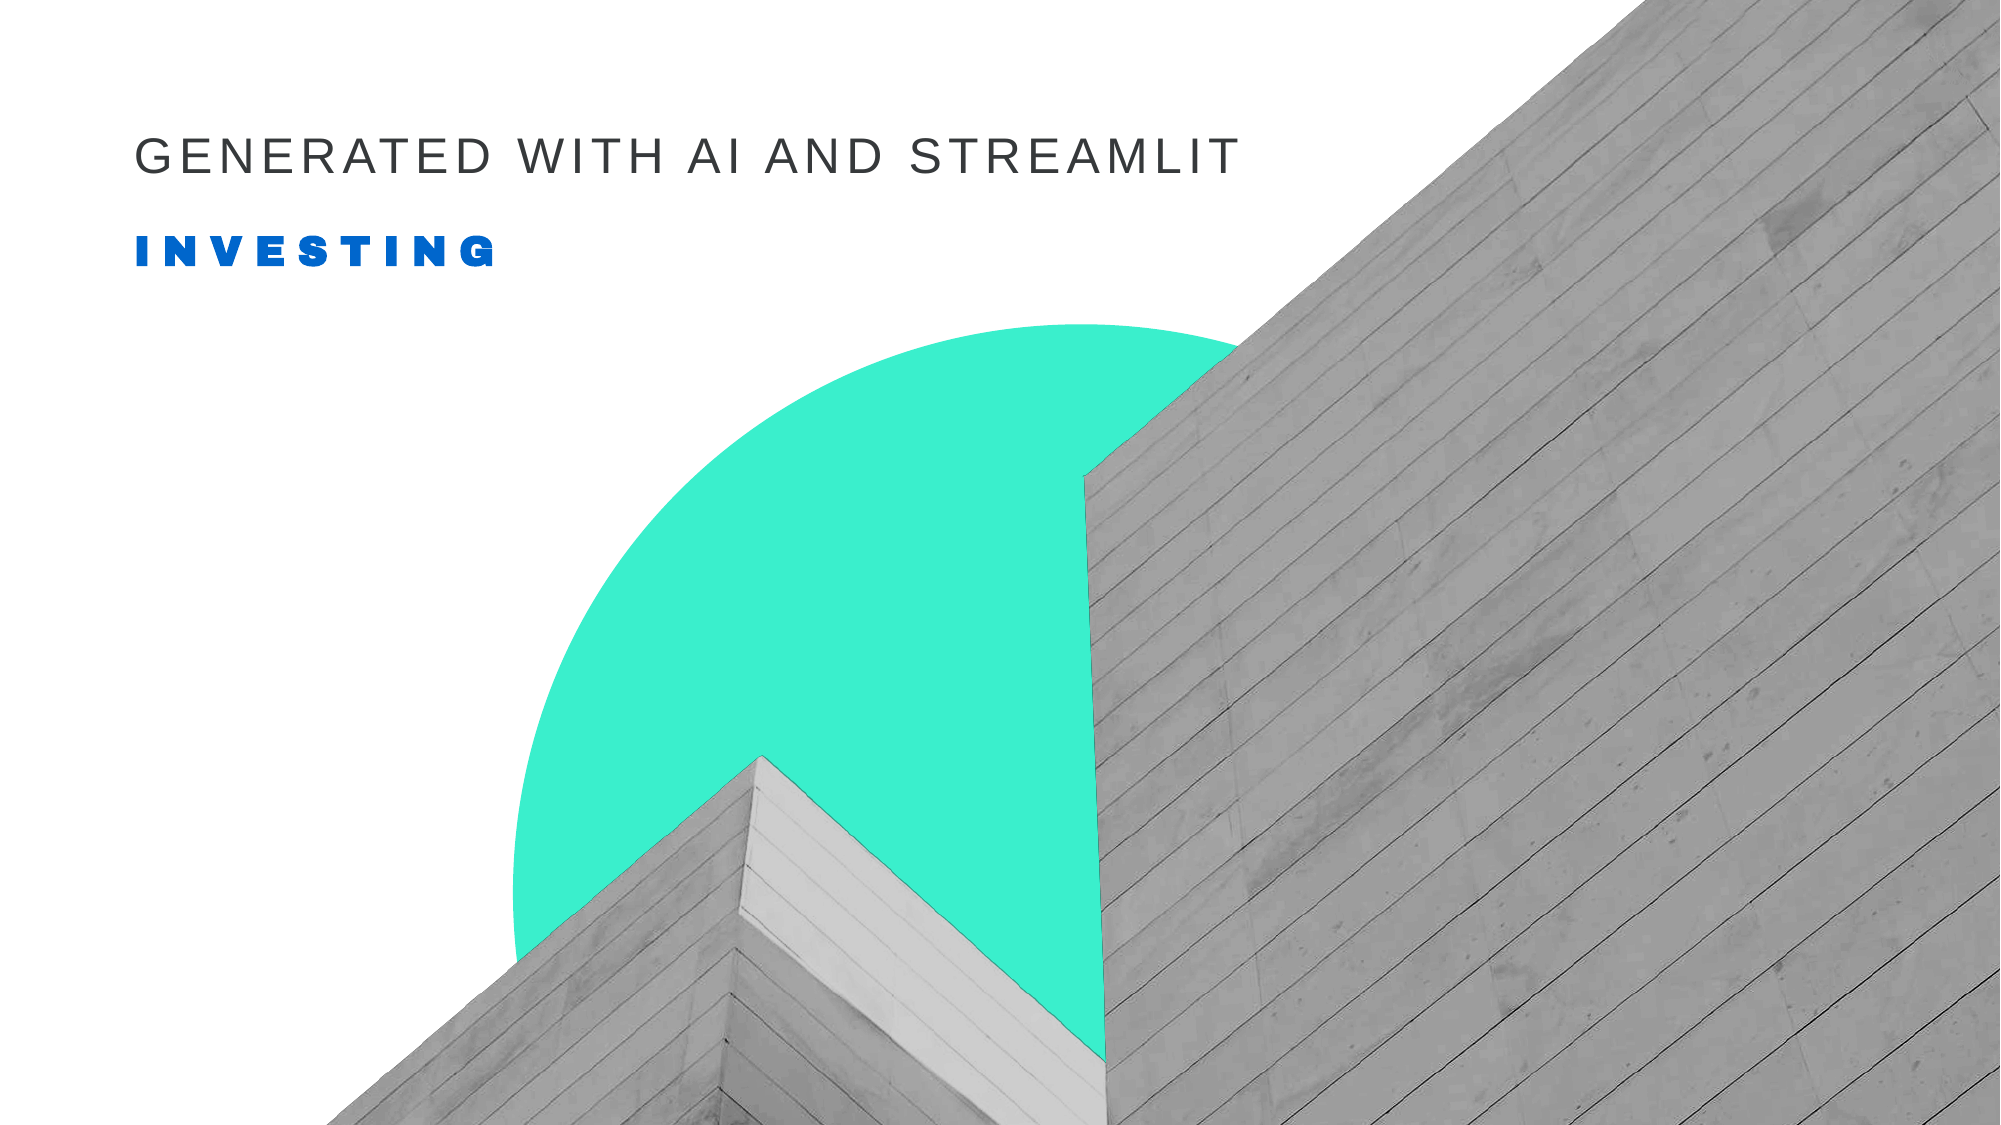

Generated with AI and Streamlit
# investing